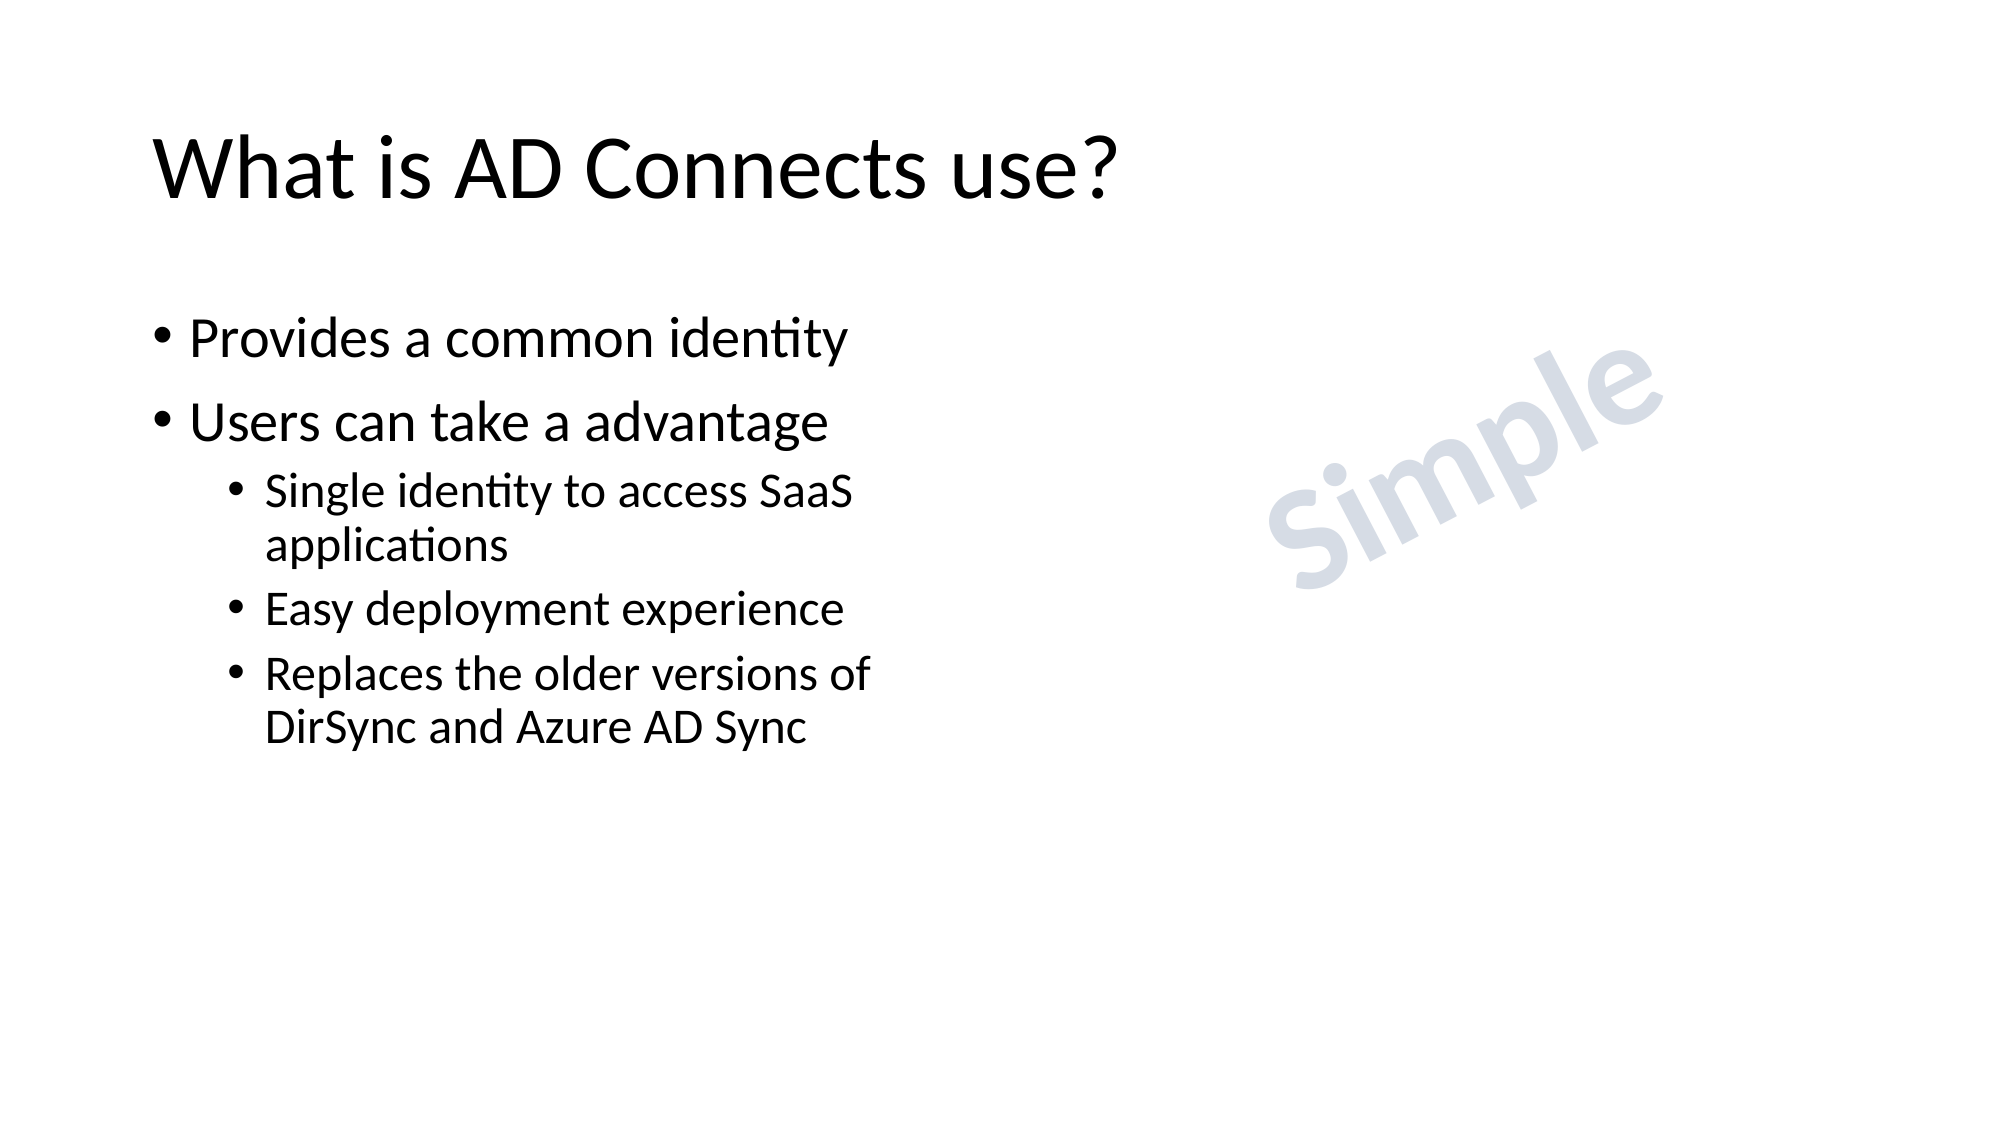

# What is AD Connects use?
Provides a common identity
Users can take a advantage
Single identity to access SaaS applications
Easy deployment experience
Replaces the older versions of DirSync and Azure AD Sync
Simple